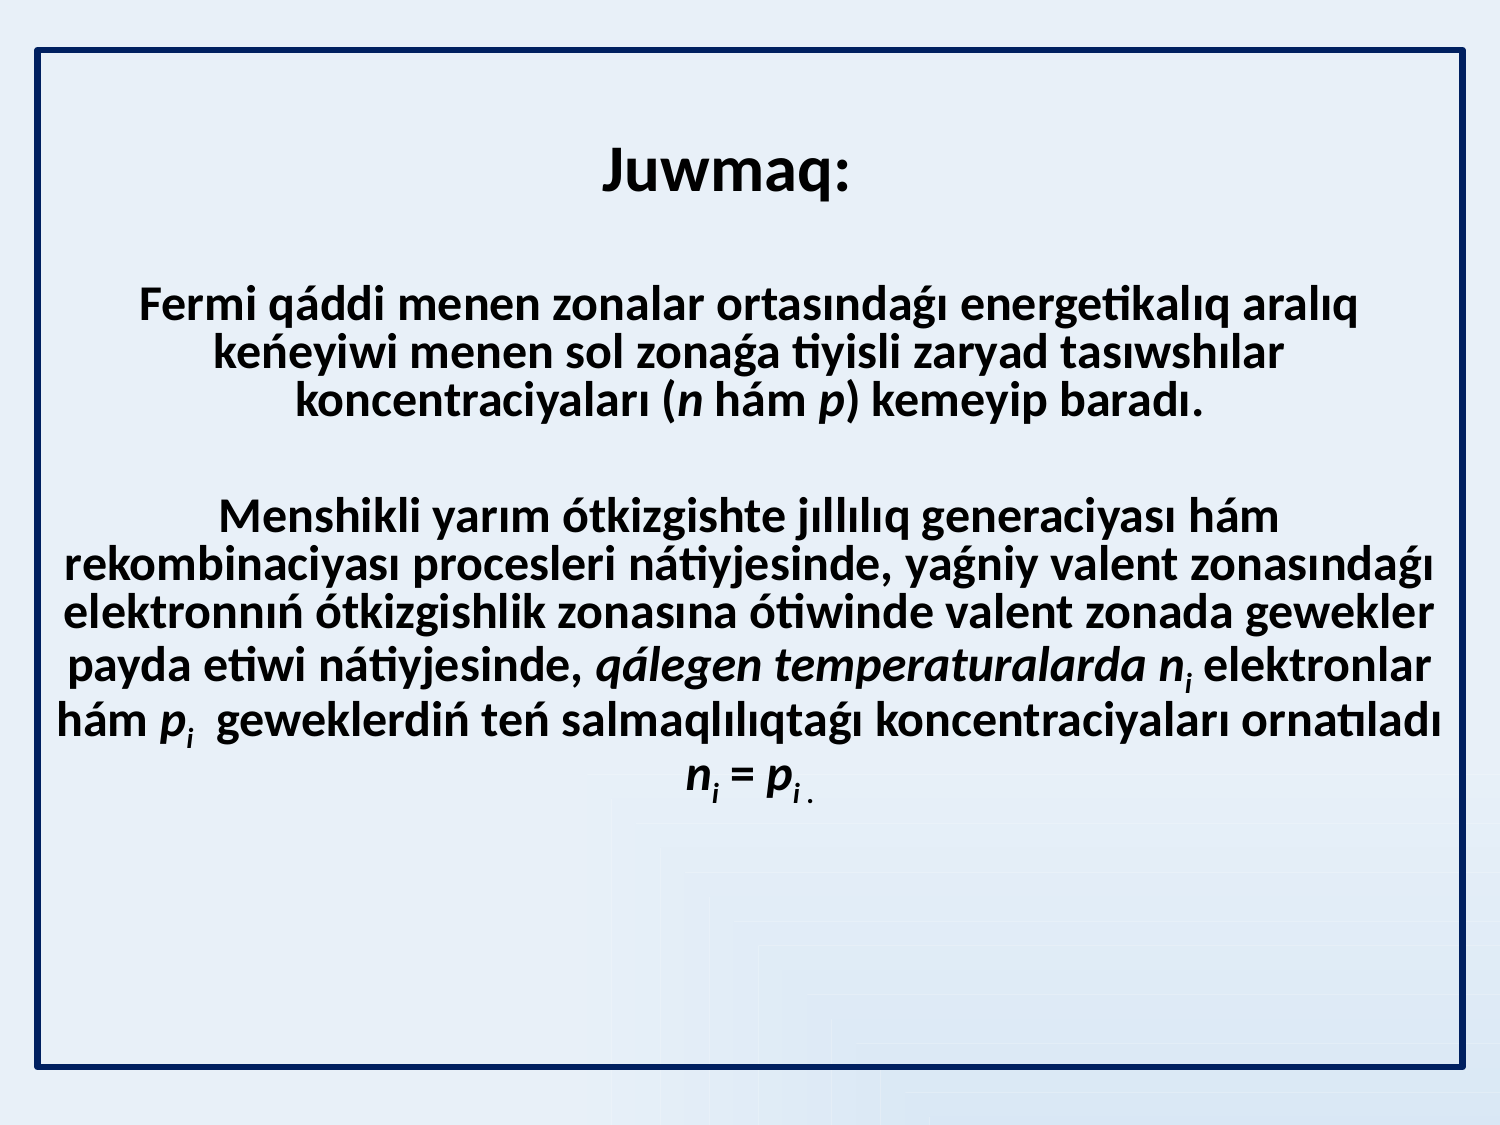

Juwmaq:

Fermi qáddi menen zonalar ortasındaǵı energetikalıq aralıq keńeyiwi menen sol zonaǵa tiyisli zaryad tasıwshılar koncentraciyaları (n hám p) kemeyip baradı.

Menshikli yarım ótkizgishte jıllılıq generaciyası hám rekombinaciyası procesleri nátiyjesinde, yaǵniy valent zonasındaǵı elektronnıń ótkizgishlik zonasına ótiwinde valent zonada gewekler payda etiwi nátiyjesinde, qálegen temperaturalarda ni elektronlar hám pi  geweklerdiń teń salmaqlılıqtaǵı koncentraciyaları ornatıladı ni = pi .